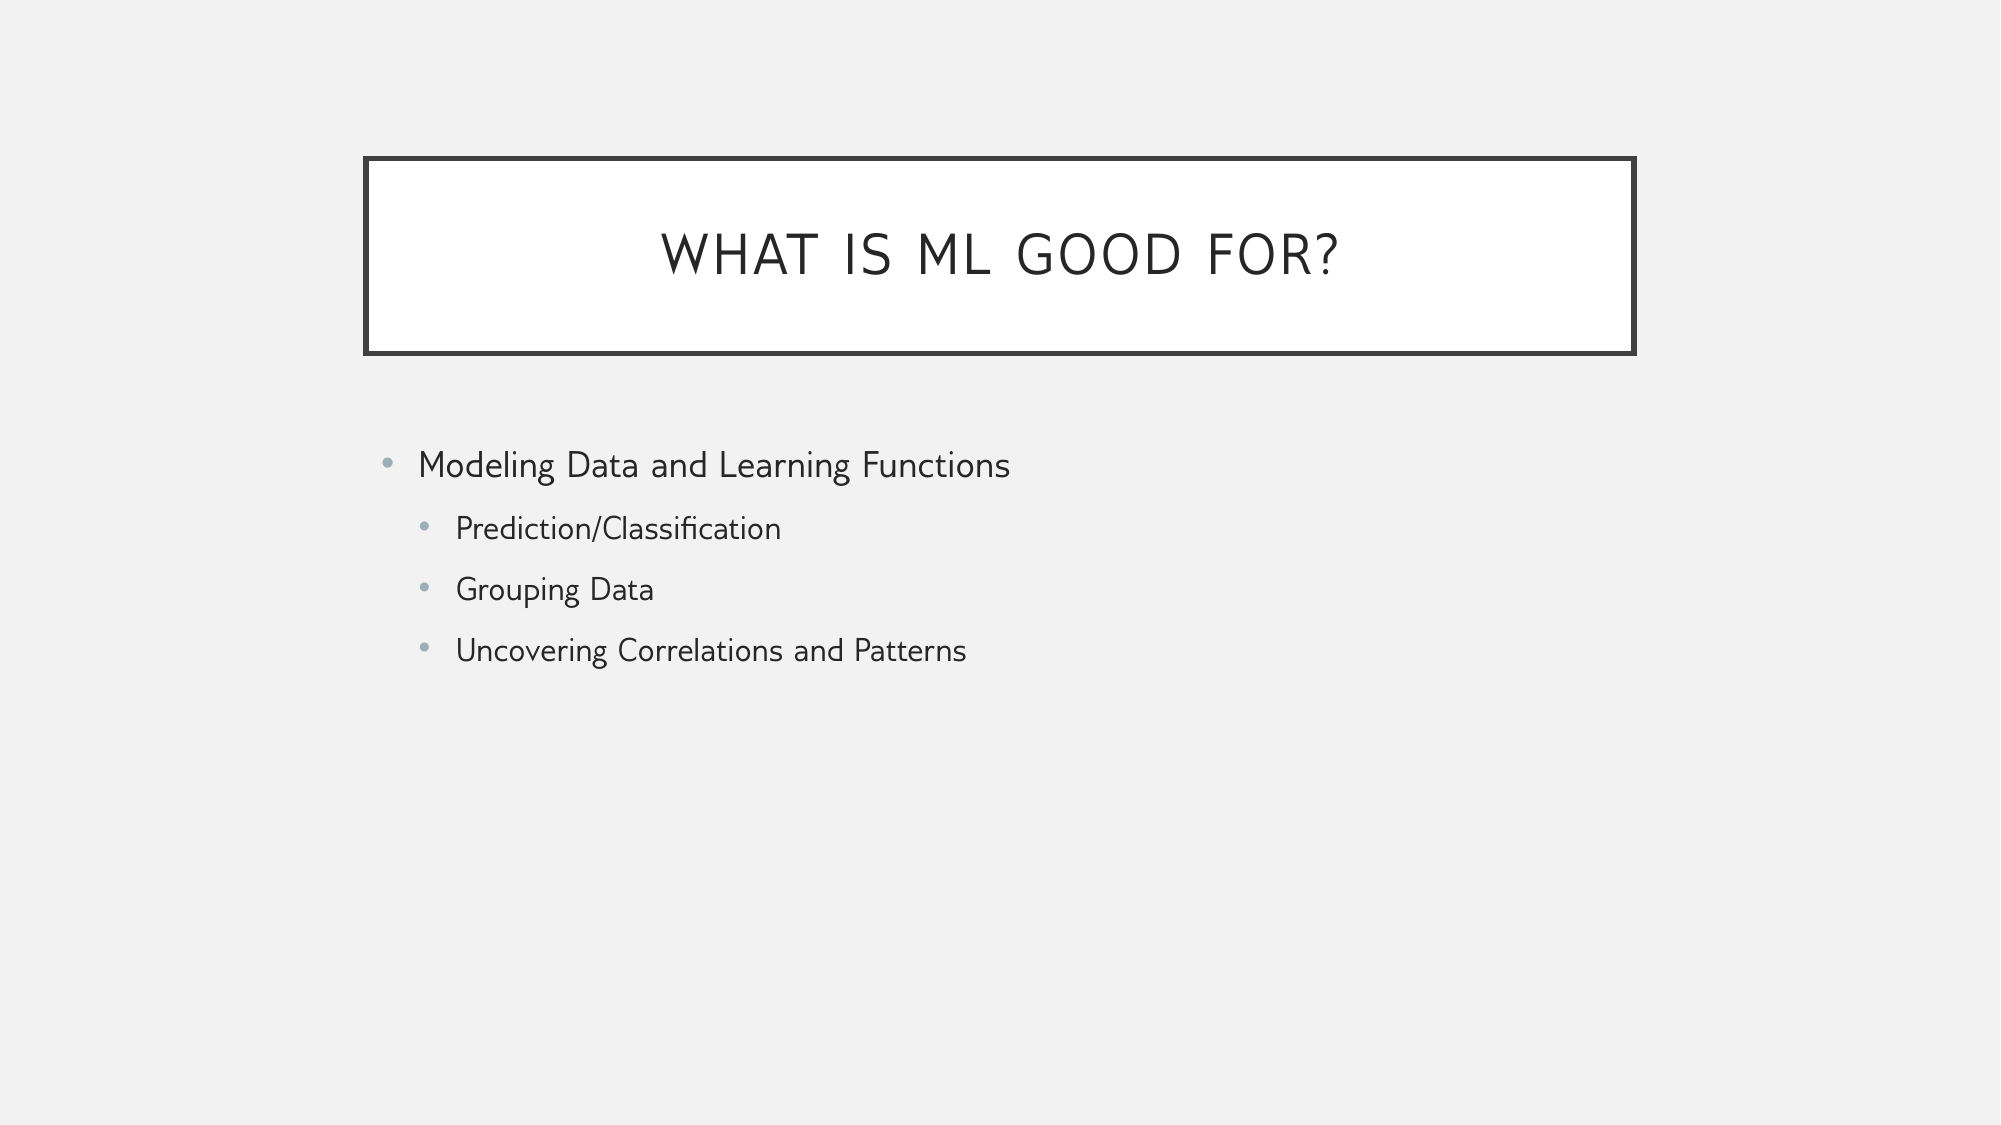

# What Is ML Good for?
Modeling Data and Learning Functions
Prediction/Classification
Grouping Data
Uncovering Correlations and Patterns